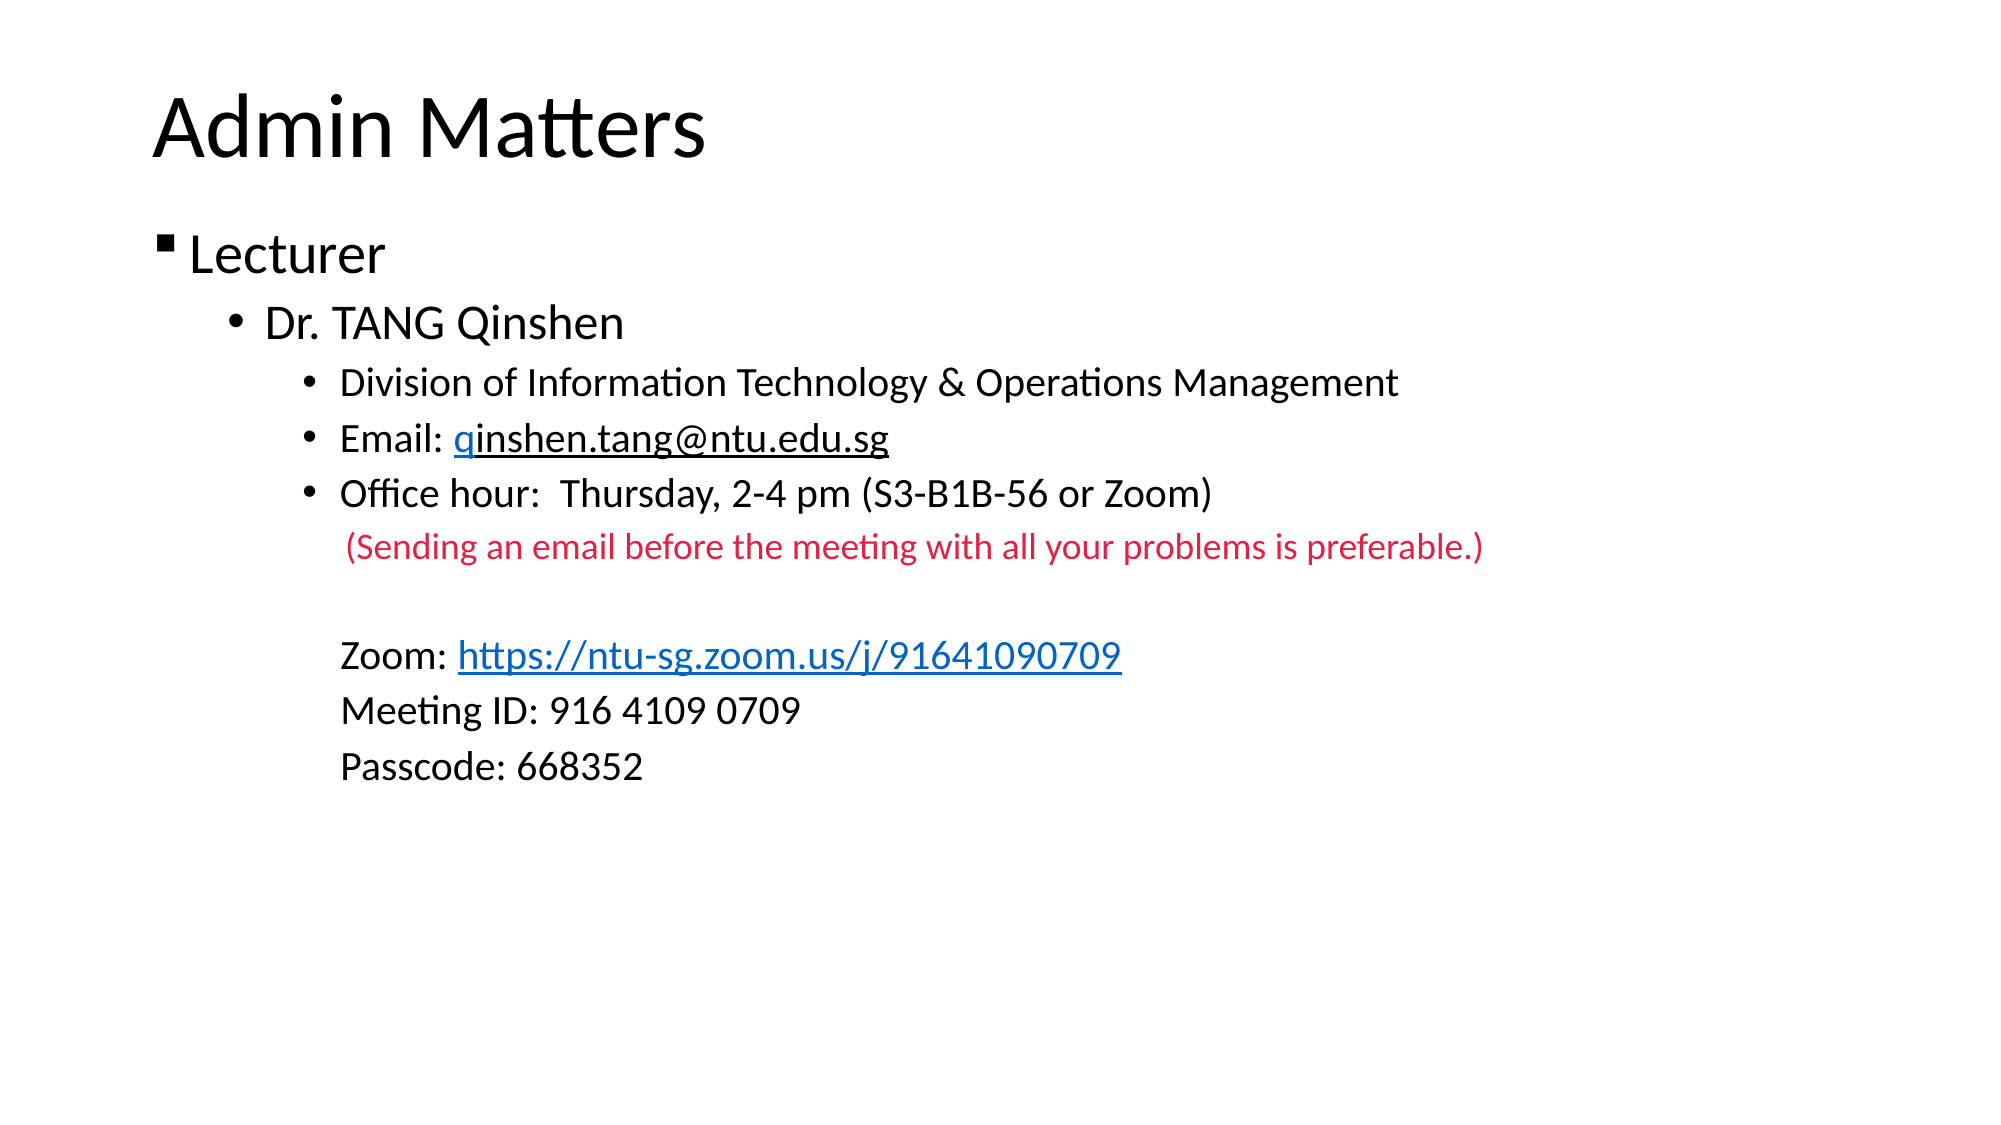

# Admin Matters
Lecturer
Dr. TANG Qinshen
Division of Information Technology & Operations Management
Email: qinshen.tang@ntu.edu.sg
Office hour:  Thursday, 2-4 pm (S3-B1B-56 or Zoom)
     (Sending an email before the meeting with all your problems is preferable.)

    Zoom: https://ntu-sg.zoom.us/j/91641090709
    Meeting ID: 916 4109 0709
    Passcode: 668352